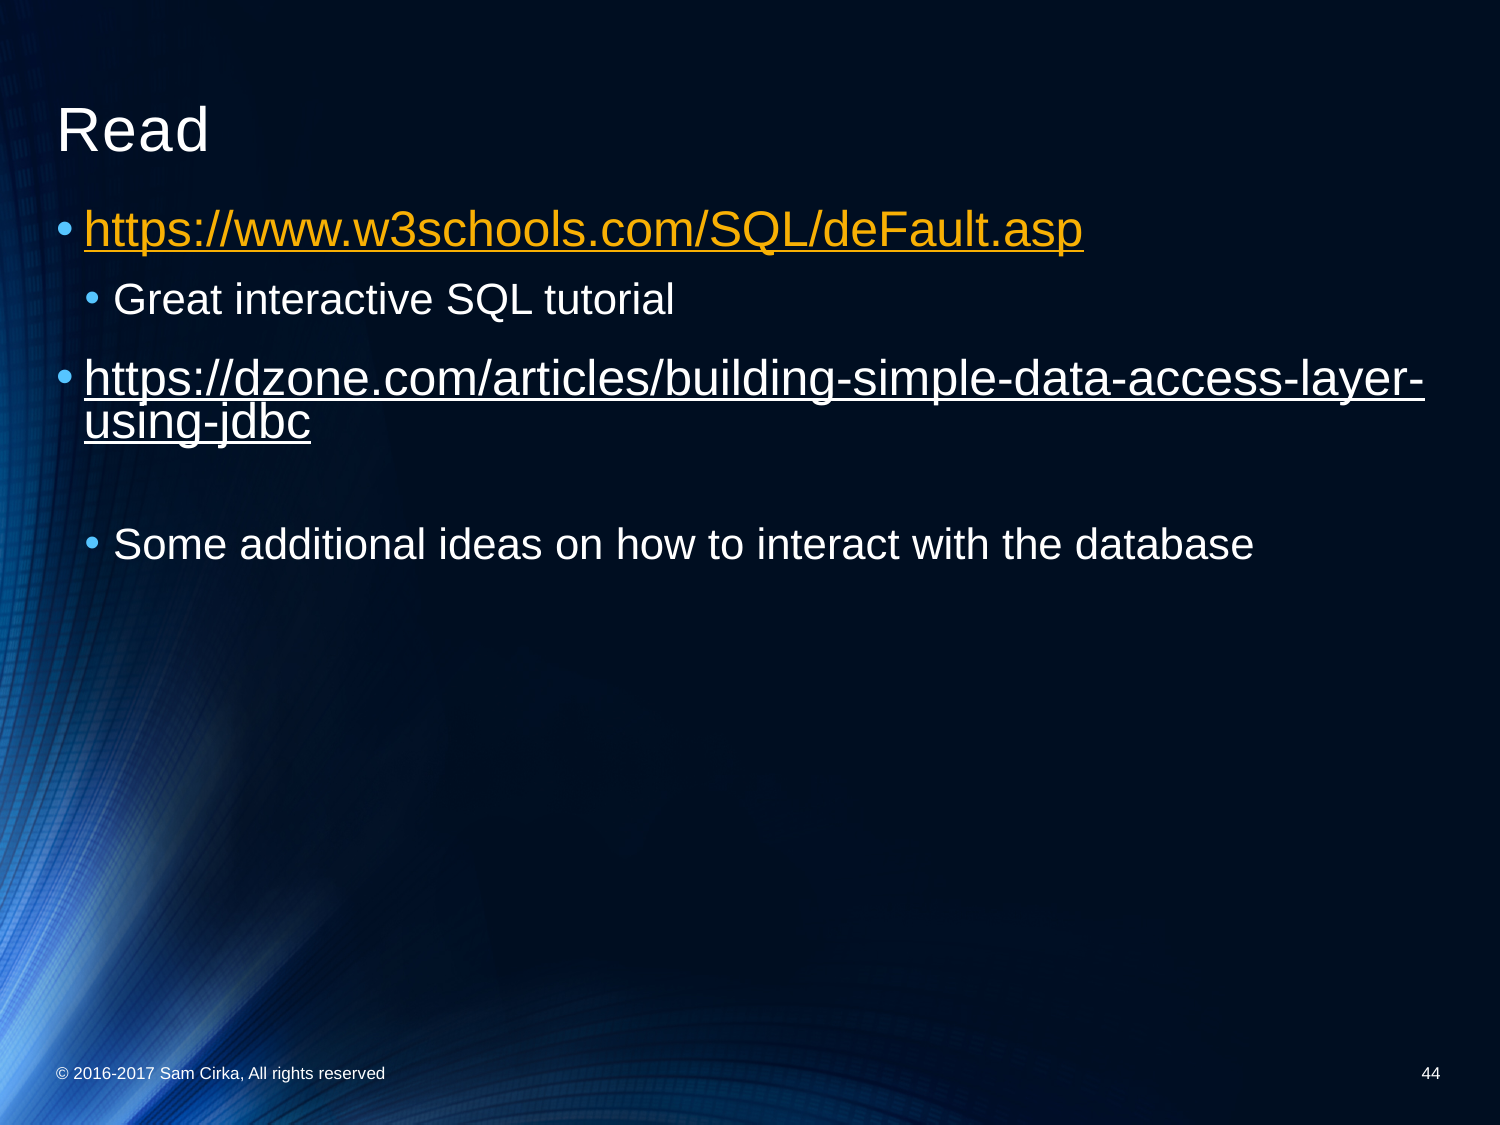

# Read
https://www.w3schools.com/SQL/deFault.asp
Great interactive SQL tutorial
https://dzone.com/articles/building-simple-data-access-layer-using-jdbc
Some additional ideas on how to interact with the database

© 2016-2017 Sam Cirka, All rights reserved
44